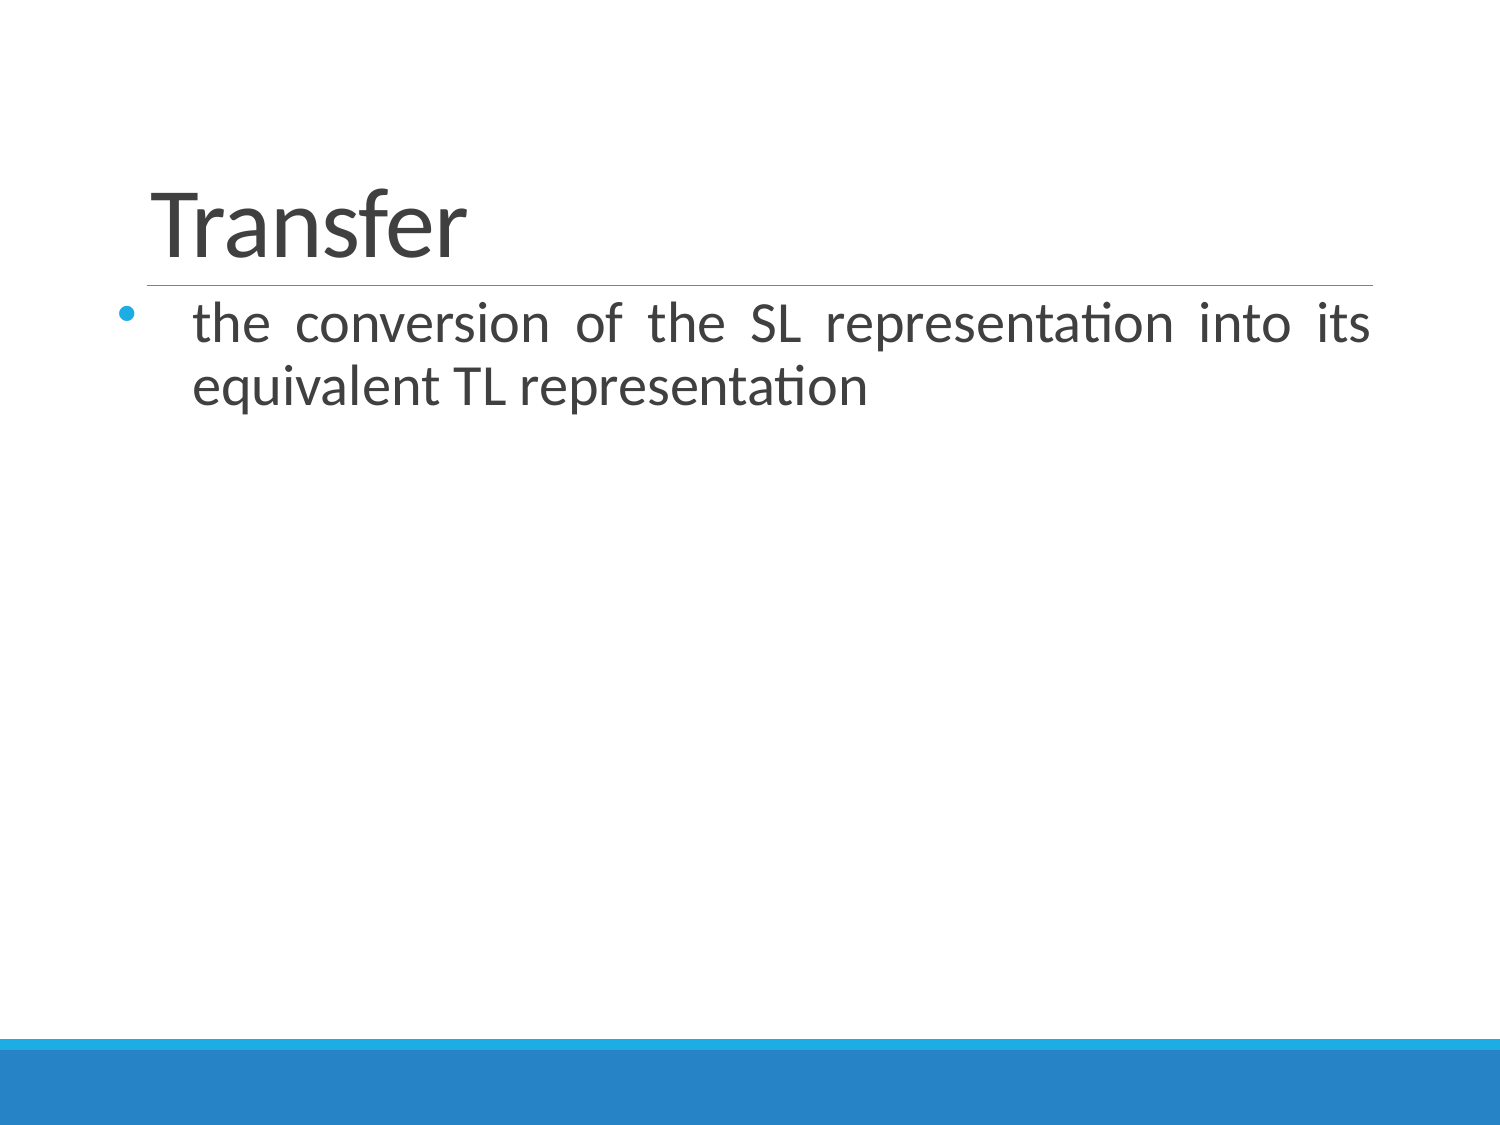

# Transfer
the conversion of the SL representation into its equivalent TL representation